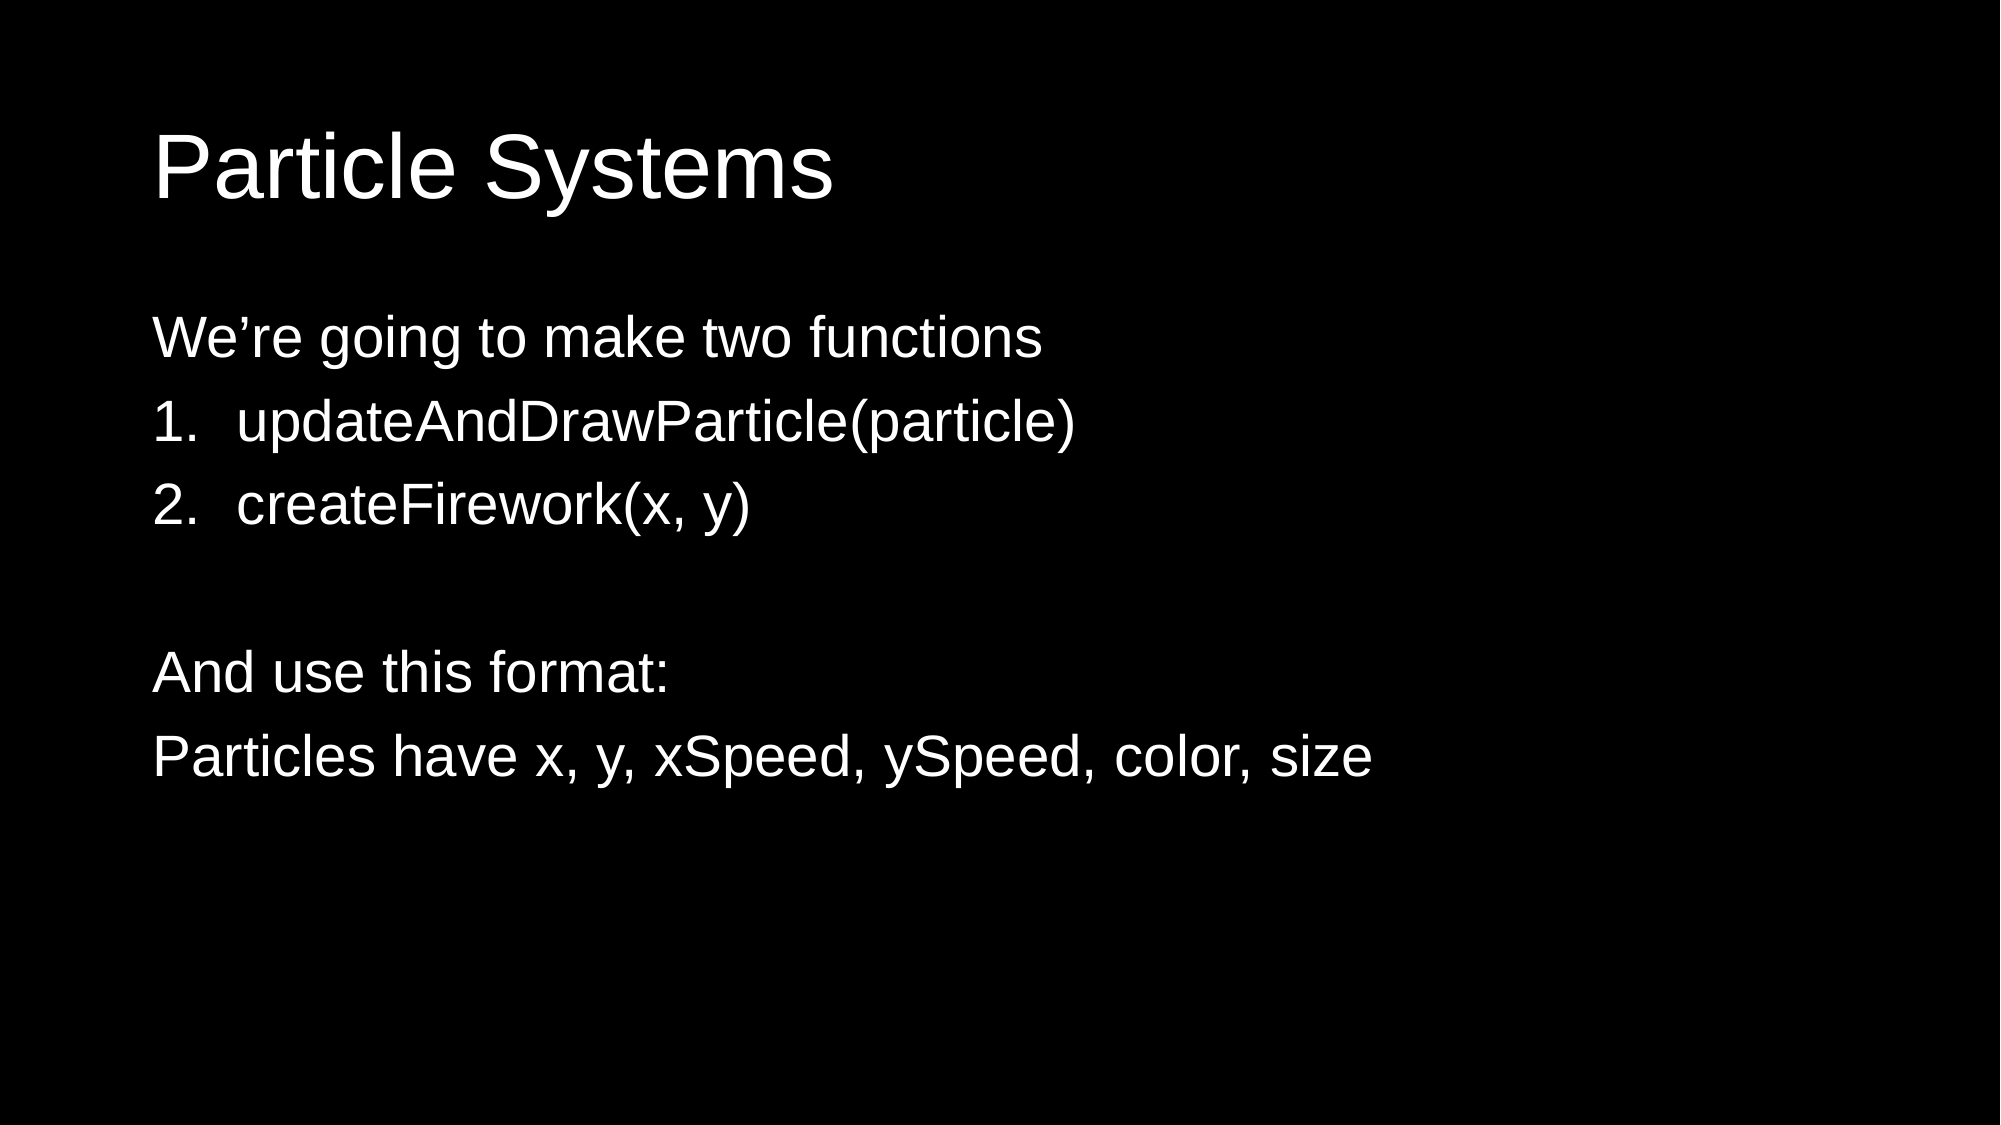

# Particle Systems
We’re going to make two functions
updateAndDrawParticle(particle)
createFirework(x, y)

And use this format:
Particles have x, y, xSpeed, ySpeed, color, size